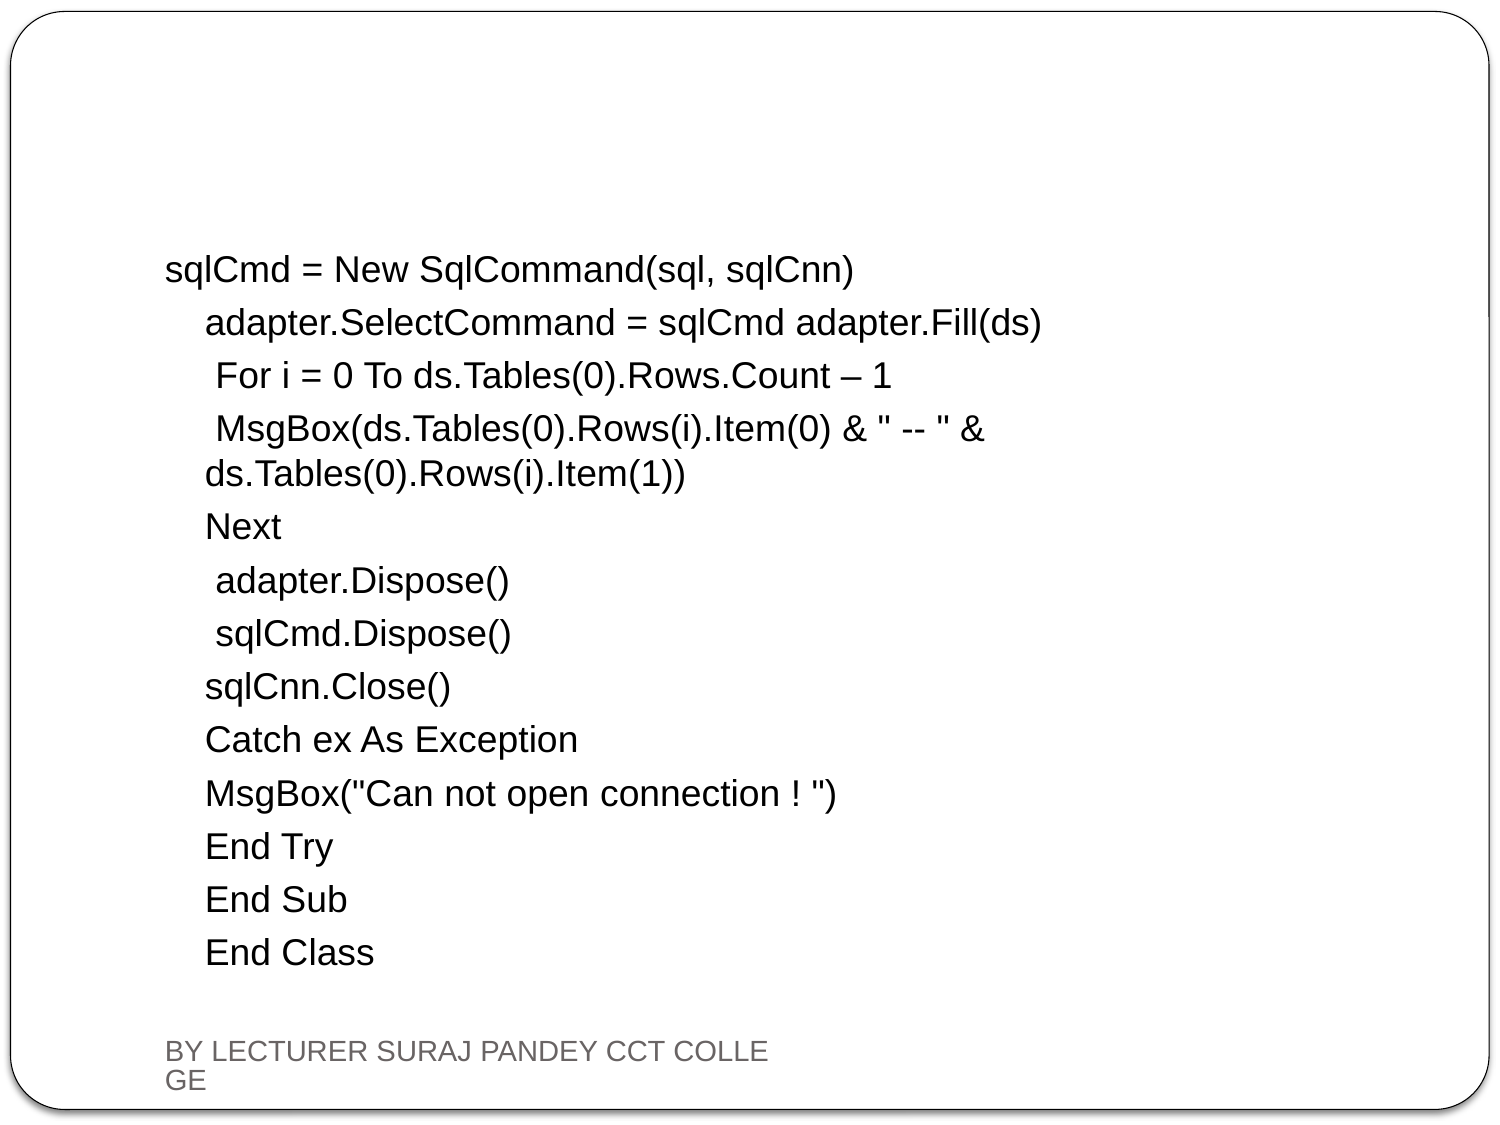

#
sqlCmd = New SqlCommand(sql, sqlCnn)
	adapter.SelectCommand = sqlCmd adapter.Fill(ds)
	 For i = 0 To ds.Tables(0).Rows.Count – 1
	 MsgBox(ds.Tables(0).Rows(i).Item(0) & " -- " & ds.Tables(0).Rows(i).Item(1))
	Next
	 adapter.Dispose()
	 sqlCmd.Dispose()
	sqlCnn.Close()
	Catch ex As Exception
		MsgBox("Can not open connection ! ")
	End Try
	End Sub
	End Class

BY LECTURER SURAJ PANDEY CCT COLLEGE